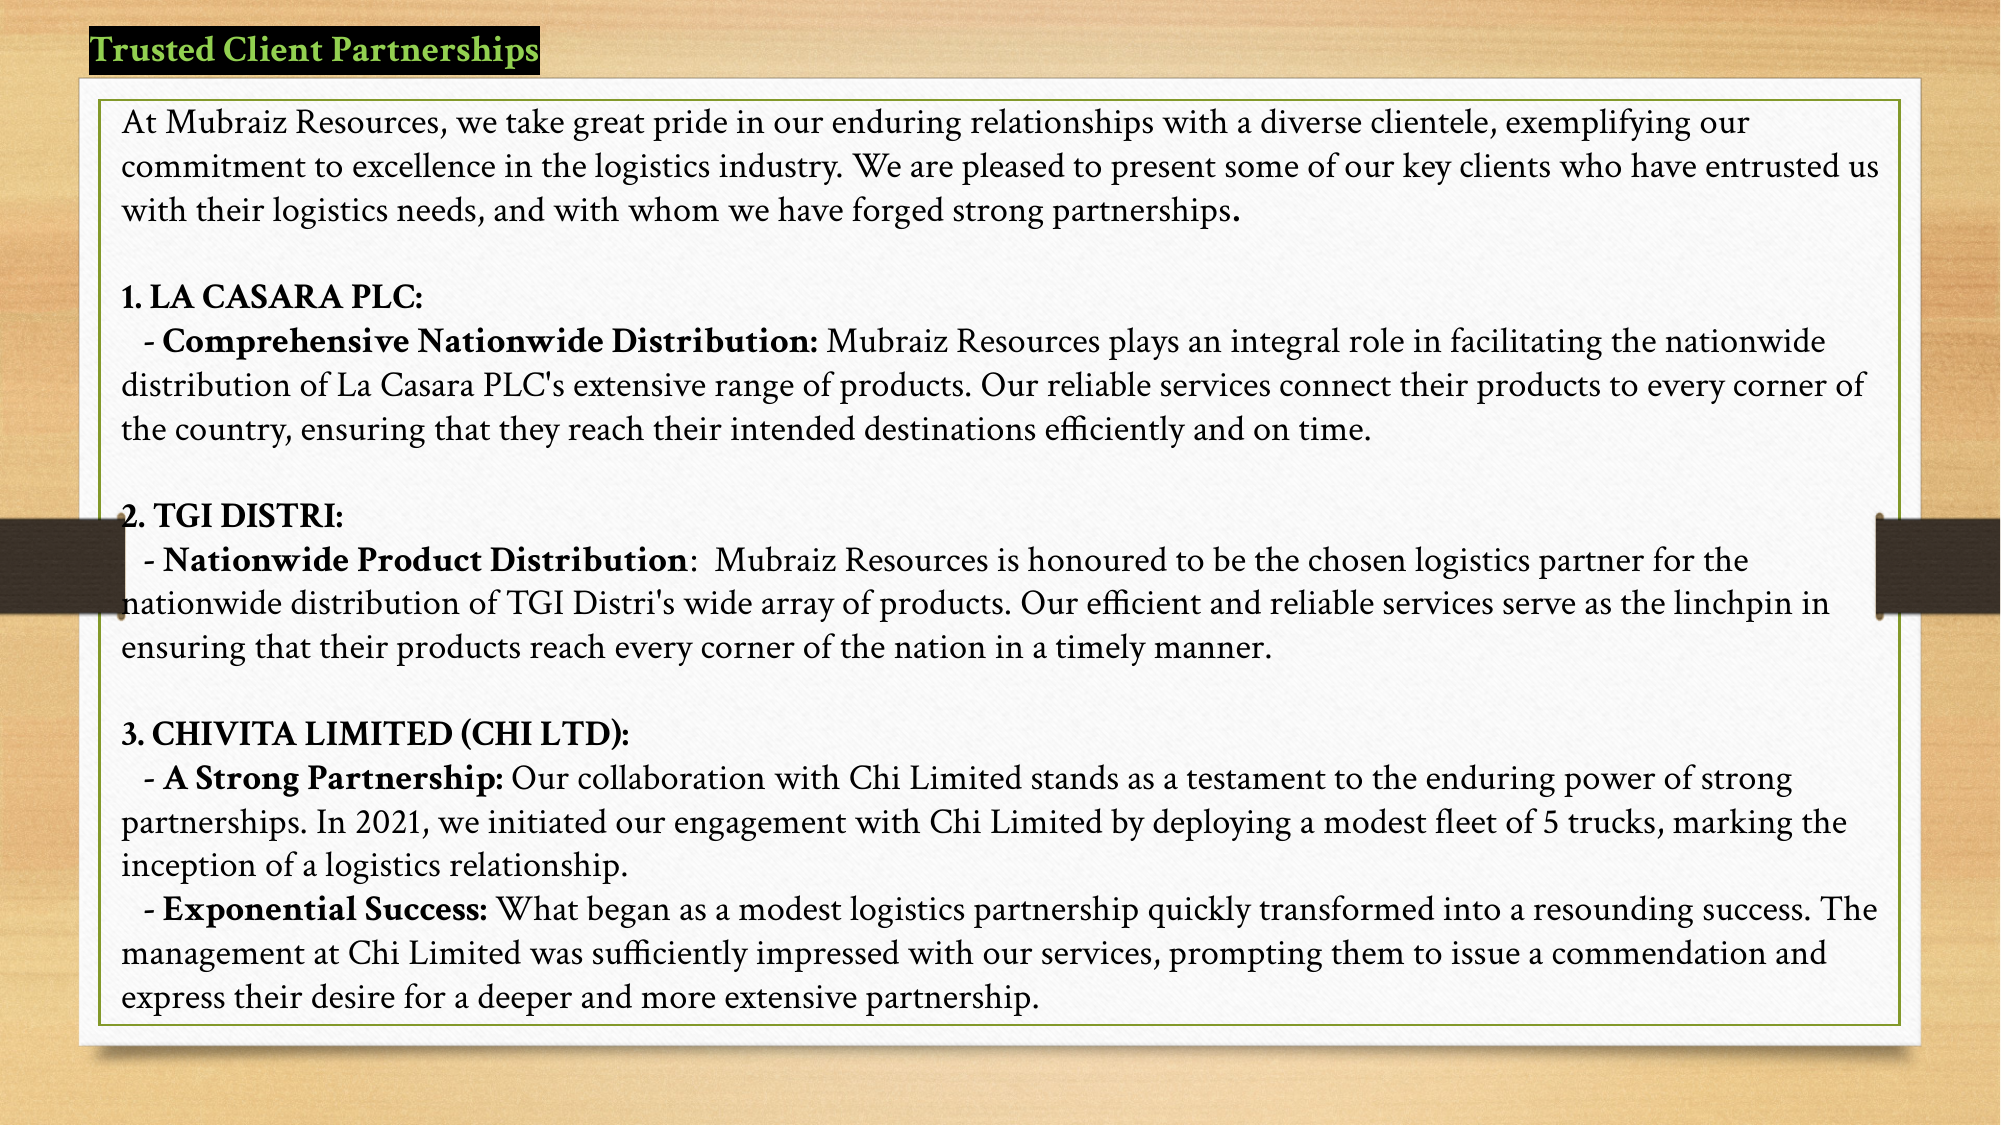

Trusted Client Partnerships
At Mubraiz Resources, we take great pride in our enduring relationships with a diverse clientele, exemplifying our commitment to excellence in the logistics industry. We are pleased to present some of our key clients who have entrusted us with their logistics needs, and with whom we have forged strong partnerships.

1. LA CASARA PLC:
   - Comprehensive Nationwide Distribution: Mubraiz Resources plays an integral role in facilitating the nationwide distribution of La Casara PLC's extensive range of products. Our reliable services connect their products to every corner of the country, ensuring that they reach their intended destinations efficiently and on time.

2. TGI DISTRI:
   - Nationwide Product Distribution:  Mubraiz Resources is honoured to be the chosen logistics partner for the nationwide distribution of TGI Distri's wide array of products. Our efficient and reliable services serve as the linchpin in ensuring that their products reach every corner of the nation in a timely manner.

3. CHIVITA LIMITED (CHI LTD):
   - A Strong Partnership: Our collaboration with Chi Limited stands as a testament to the enduring power of strong partnerships. In 2021, we initiated our engagement with Chi Limited by deploying a modest fleet of 5 trucks, marking the inception of a logistics relationship.
   - Exponential Success: What began as a modest logistics partnership quickly transformed into a resounding success. The management at Chi Limited was sufficiently impressed with our services, prompting them to issue a commendation and express their desire for a deeper and more extensive partnership.